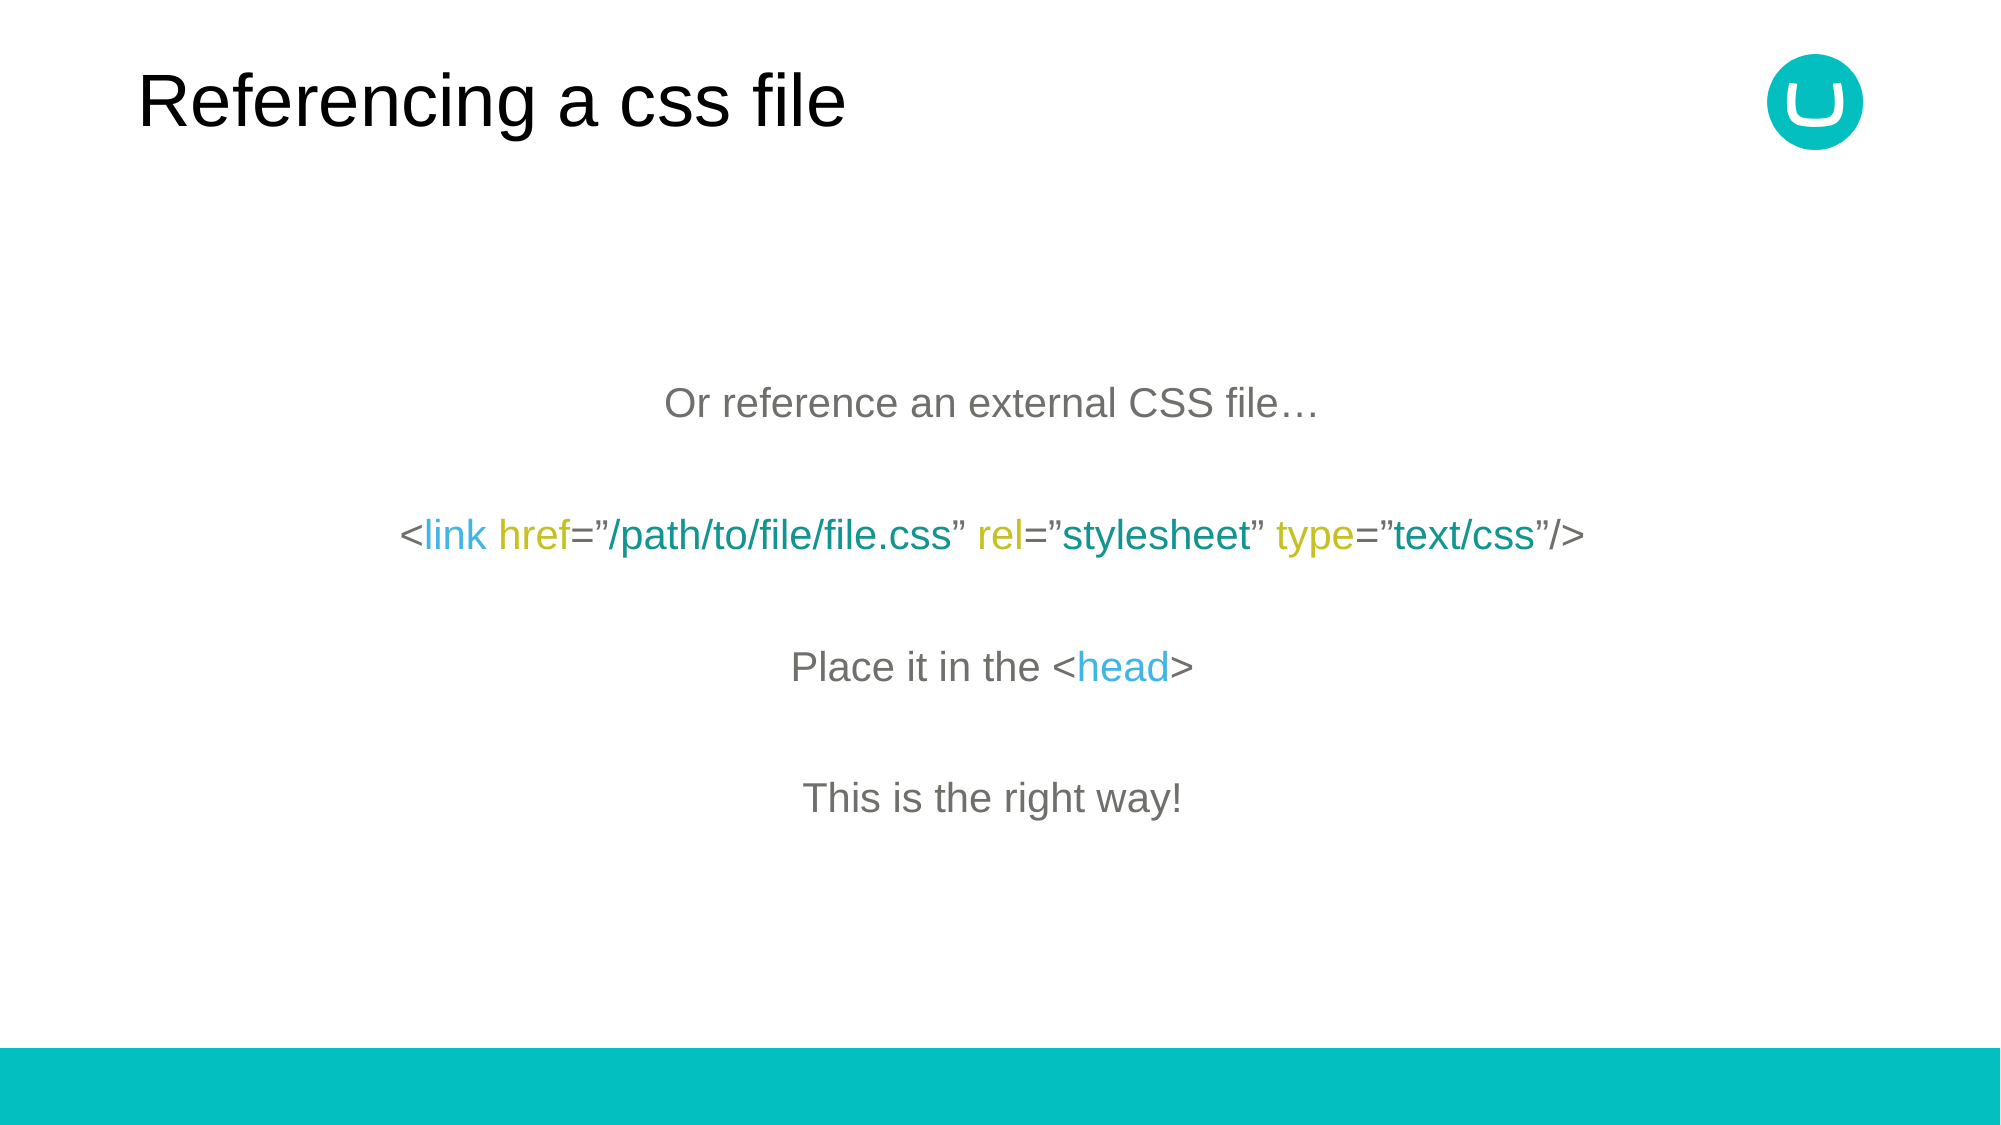

# Referencing a css file
Or reference an external CSS file…

<link href=”/path/to/file/file.css” rel=”stylesheet” type=”text/css”/>

Place it in the <head>

This is the right way!